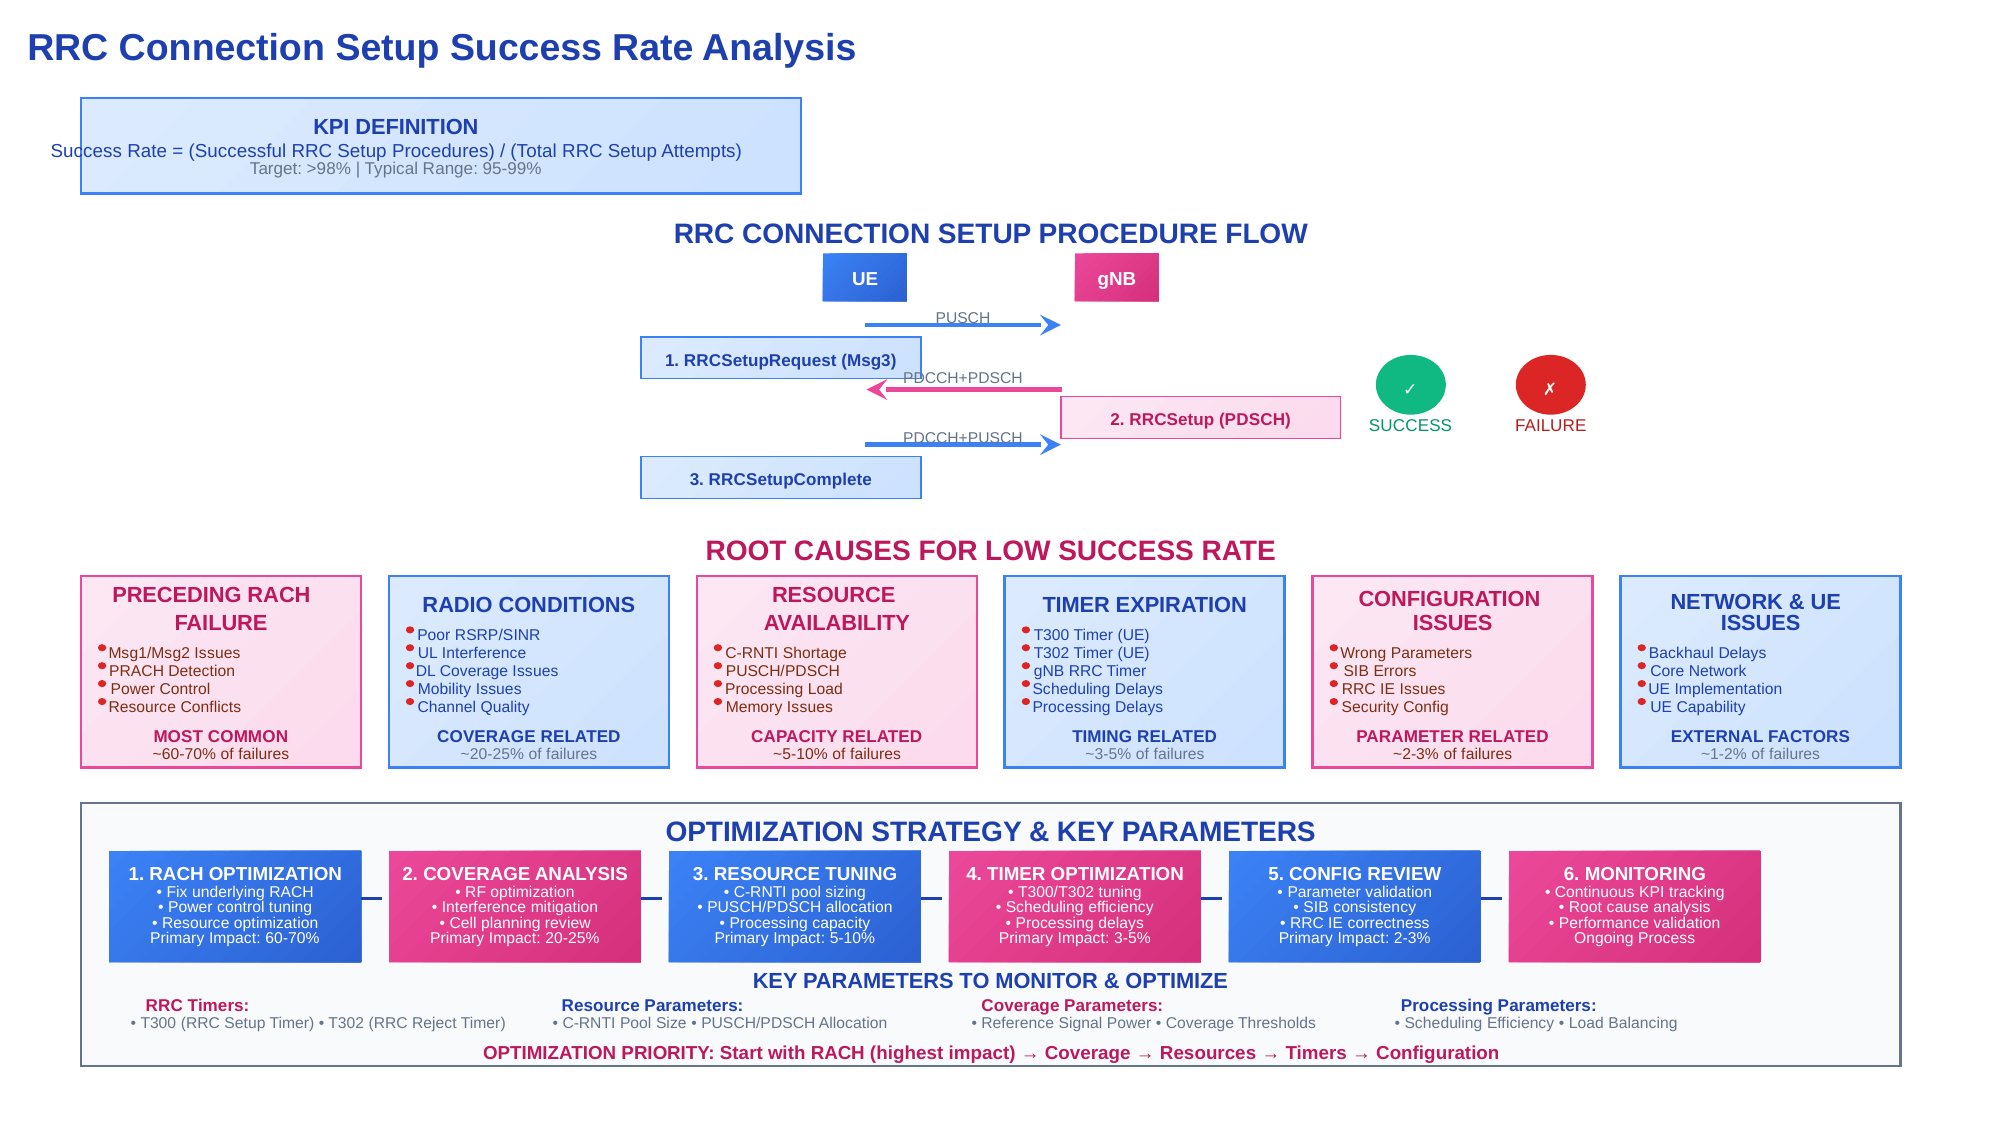

RRC Connection Setup Success Rate Analysis

KPI DEFINITION
Success Rate = (Successful RRC Setup Procedures) / (Total RRC Setup Attempts)
Target: >98% | Typical Range: 95-99%
RRC CONNECTION SETUP PROCEDURE FLOW

UE
gNB
PUSCH

1. RRCSetupRequest (Msg3)

PDCCH+PDSCH
✓
✗

2. RRCSetup (PDSCH)
SUCCESS
FAILURE
PDCCH+PUSCH

3. RRCSetupComplete
ROOT CAUSES FOR LOW SUCCESS RATE
PRECEDING RACH
RESOURCE

CONFIGURATION
NETWORK & UE
RADIO CONDITIONS
TIMER EXPIRATION
FAILURE
AVAILABILITY
ISSUES
ISSUES
Poor RSRP/SINR
T300 Timer (UE)

Msg1/Msg2 Issues
UL Interference
C-RNTI Shortage
T302 Timer (UE)
Wrong Parameters
Backhaul Delays

PRACH Detection
DL Coverage Issues
PUSCH/PDSCH
gNB RRC Timer
SIB Errors
Core Network

Power Control
Mobility Issues
Processing Load
Scheduling Delays
RRC IE Issues
UE Implementation

Resource Conflicts
Channel Quality
Memory Issues
Processing Delays
Security Config
UE Capability

MOST COMMON
COVERAGE RELATED
CAPACITY RELATED
TIMING RELATED
PARAMETER RELATED
EXTERNAL FACTORS
~60-70% of failures
~20-25% of failures
~5-10% of failures
~3-5% of failures
~2-3% of failures
~1-2% of failures

OPTIMIZATION STRATEGY & KEY PARAMETERS

1. RACH OPTIMIZATION
2. COVERAGE ANALYSIS
3. RESOURCE TUNING
4. TIMER OPTIMIZATION
5. CONFIG REVIEW
6. MONITORING
• Fix underlying RACH
• RF optimization
• C-RNTI pool sizing
• T300/T302 tuning
• Parameter validation
• Continuous KPI tracking
• Power control tuning
• Interference mitigation
• PUSCH/PDSCH allocation
• Scheduling efficiency
• SIB consistency
• Root cause analysis

• Resource optimization
• Cell planning review
• Processing capacity
• Processing delays
• RRC IE correctness
• Performance validation
Primary Impact: 60-70%
Primary Impact: 20-25%
Primary Impact: 5-10%
Primary Impact: 3-5%
Primary Impact: 2-3%
Ongoing Process
KEY PARAMETERS TO MONITOR & OPTIMIZE
RRC Timers:
Resource Parameters:
Coverage Parameters:
Processing Parameters:
• T300 (RRC Setup Timer) • T302 (RRC Reject Timer)
• C-RNTI Pool Size • PUSCH/PDSCH Allocation
• Reference Signal Power • Coverage Thresholds
• Scheduling Efficiency • Load Balancing
OPTIMIZATION PRIORITY: Start with RACH (highest impact) → Coverage → Resources → Timers → Configuration